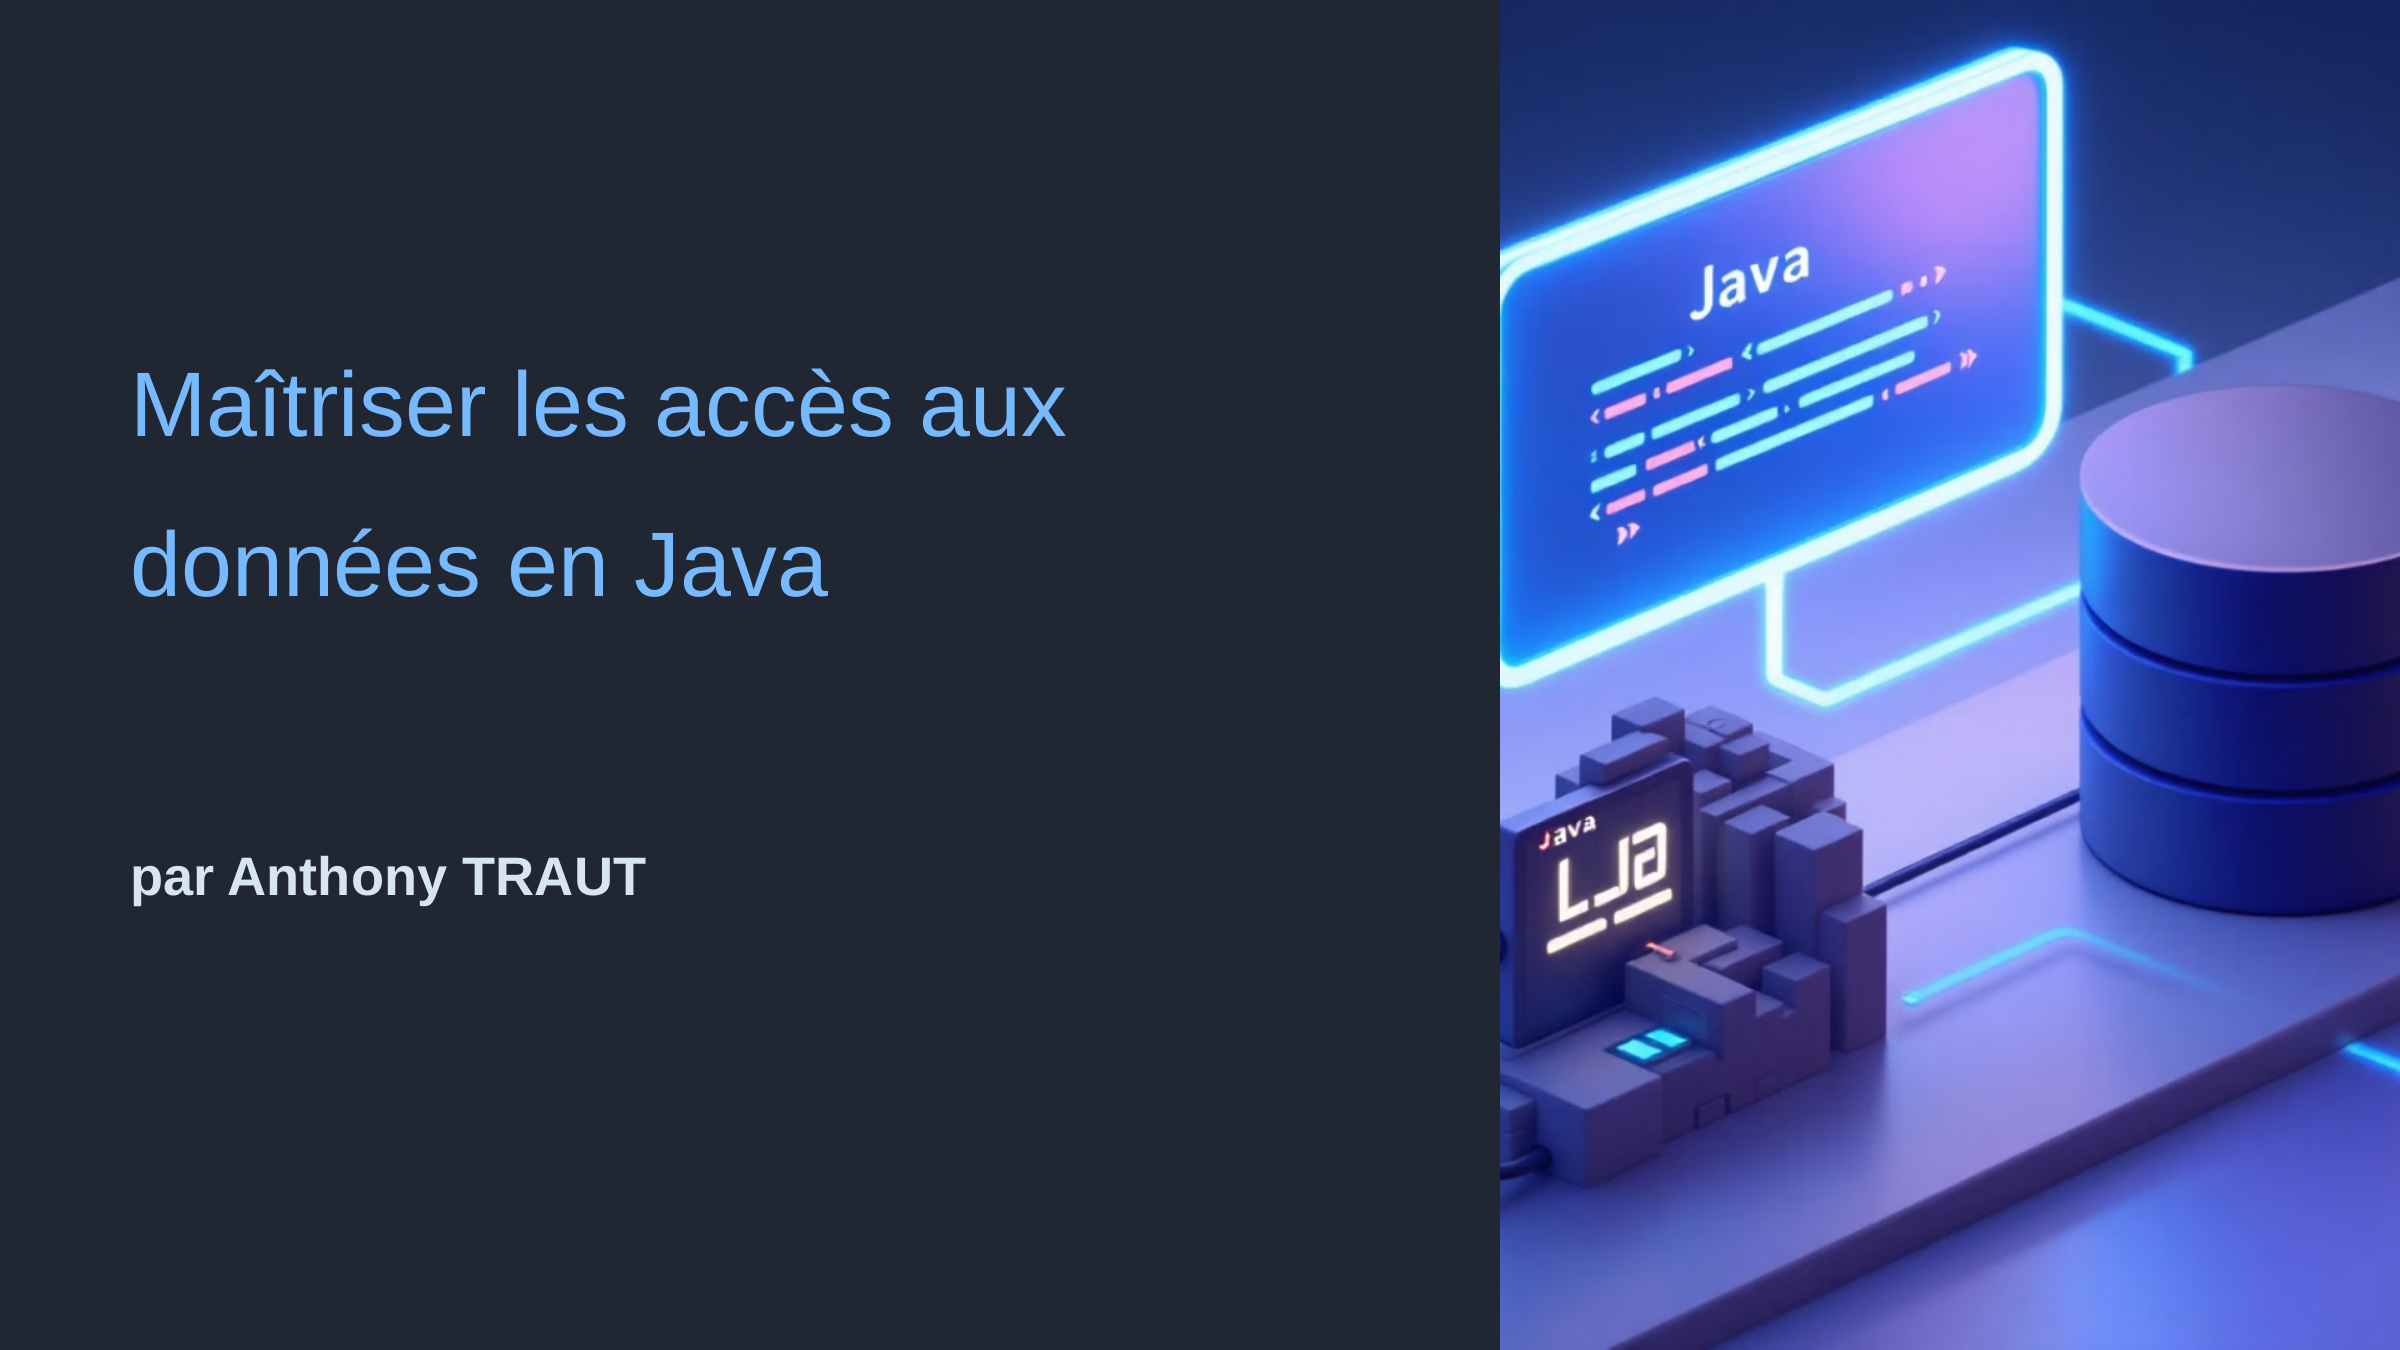

Maîtriser les accès aux données en Java
1
par Anthony TRAUT